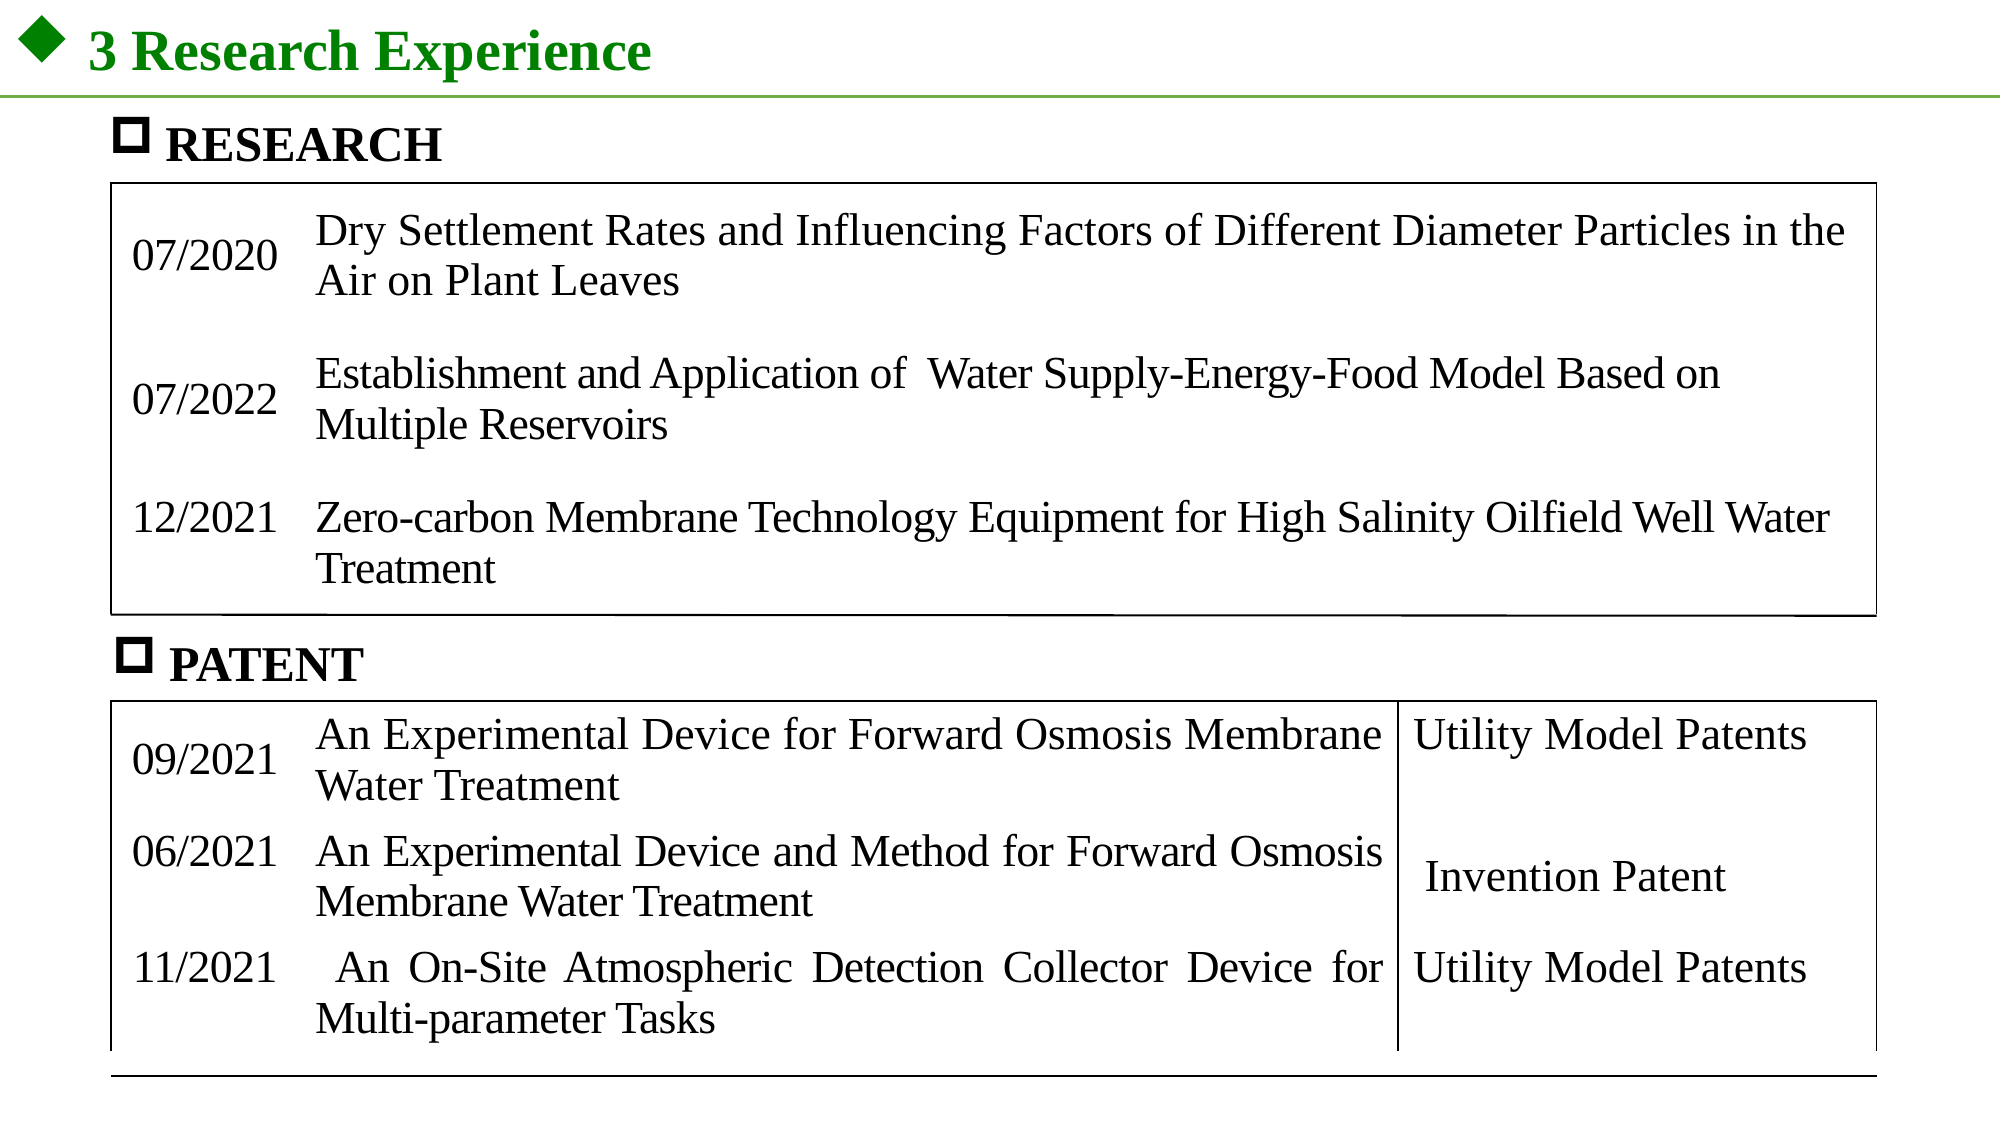

3 Research Experience
RESEARCH
| 07/2020 | Dry Settlement Rates and Influencing Factors of Different Diameter Particles in the Air on Plant Leaves |
| --- | --- |
| 07/2022 | Establishment and Application of Water Supply-Energy-Food Model Based on Multiple Reservoirs |
| 12/2021 | Zero-carbon Membrane Technology Equipment for High Salinity Oilfield Well Water Treatment |
PATENT
| 09/2021 | An Experimental Device for Forward Osmosis Membrane Water Treatment | Utility Model Patents |
| --- | --- | --- |
| 06/2021 | An Experimental Device and Method for Forward Osmosis Membrane Water Treatment | Invention Patent |
| 11/2021 | An On-Site Atmospheric Detection Collector Device for Multi-parameter Tasks | Utility Model Patents |